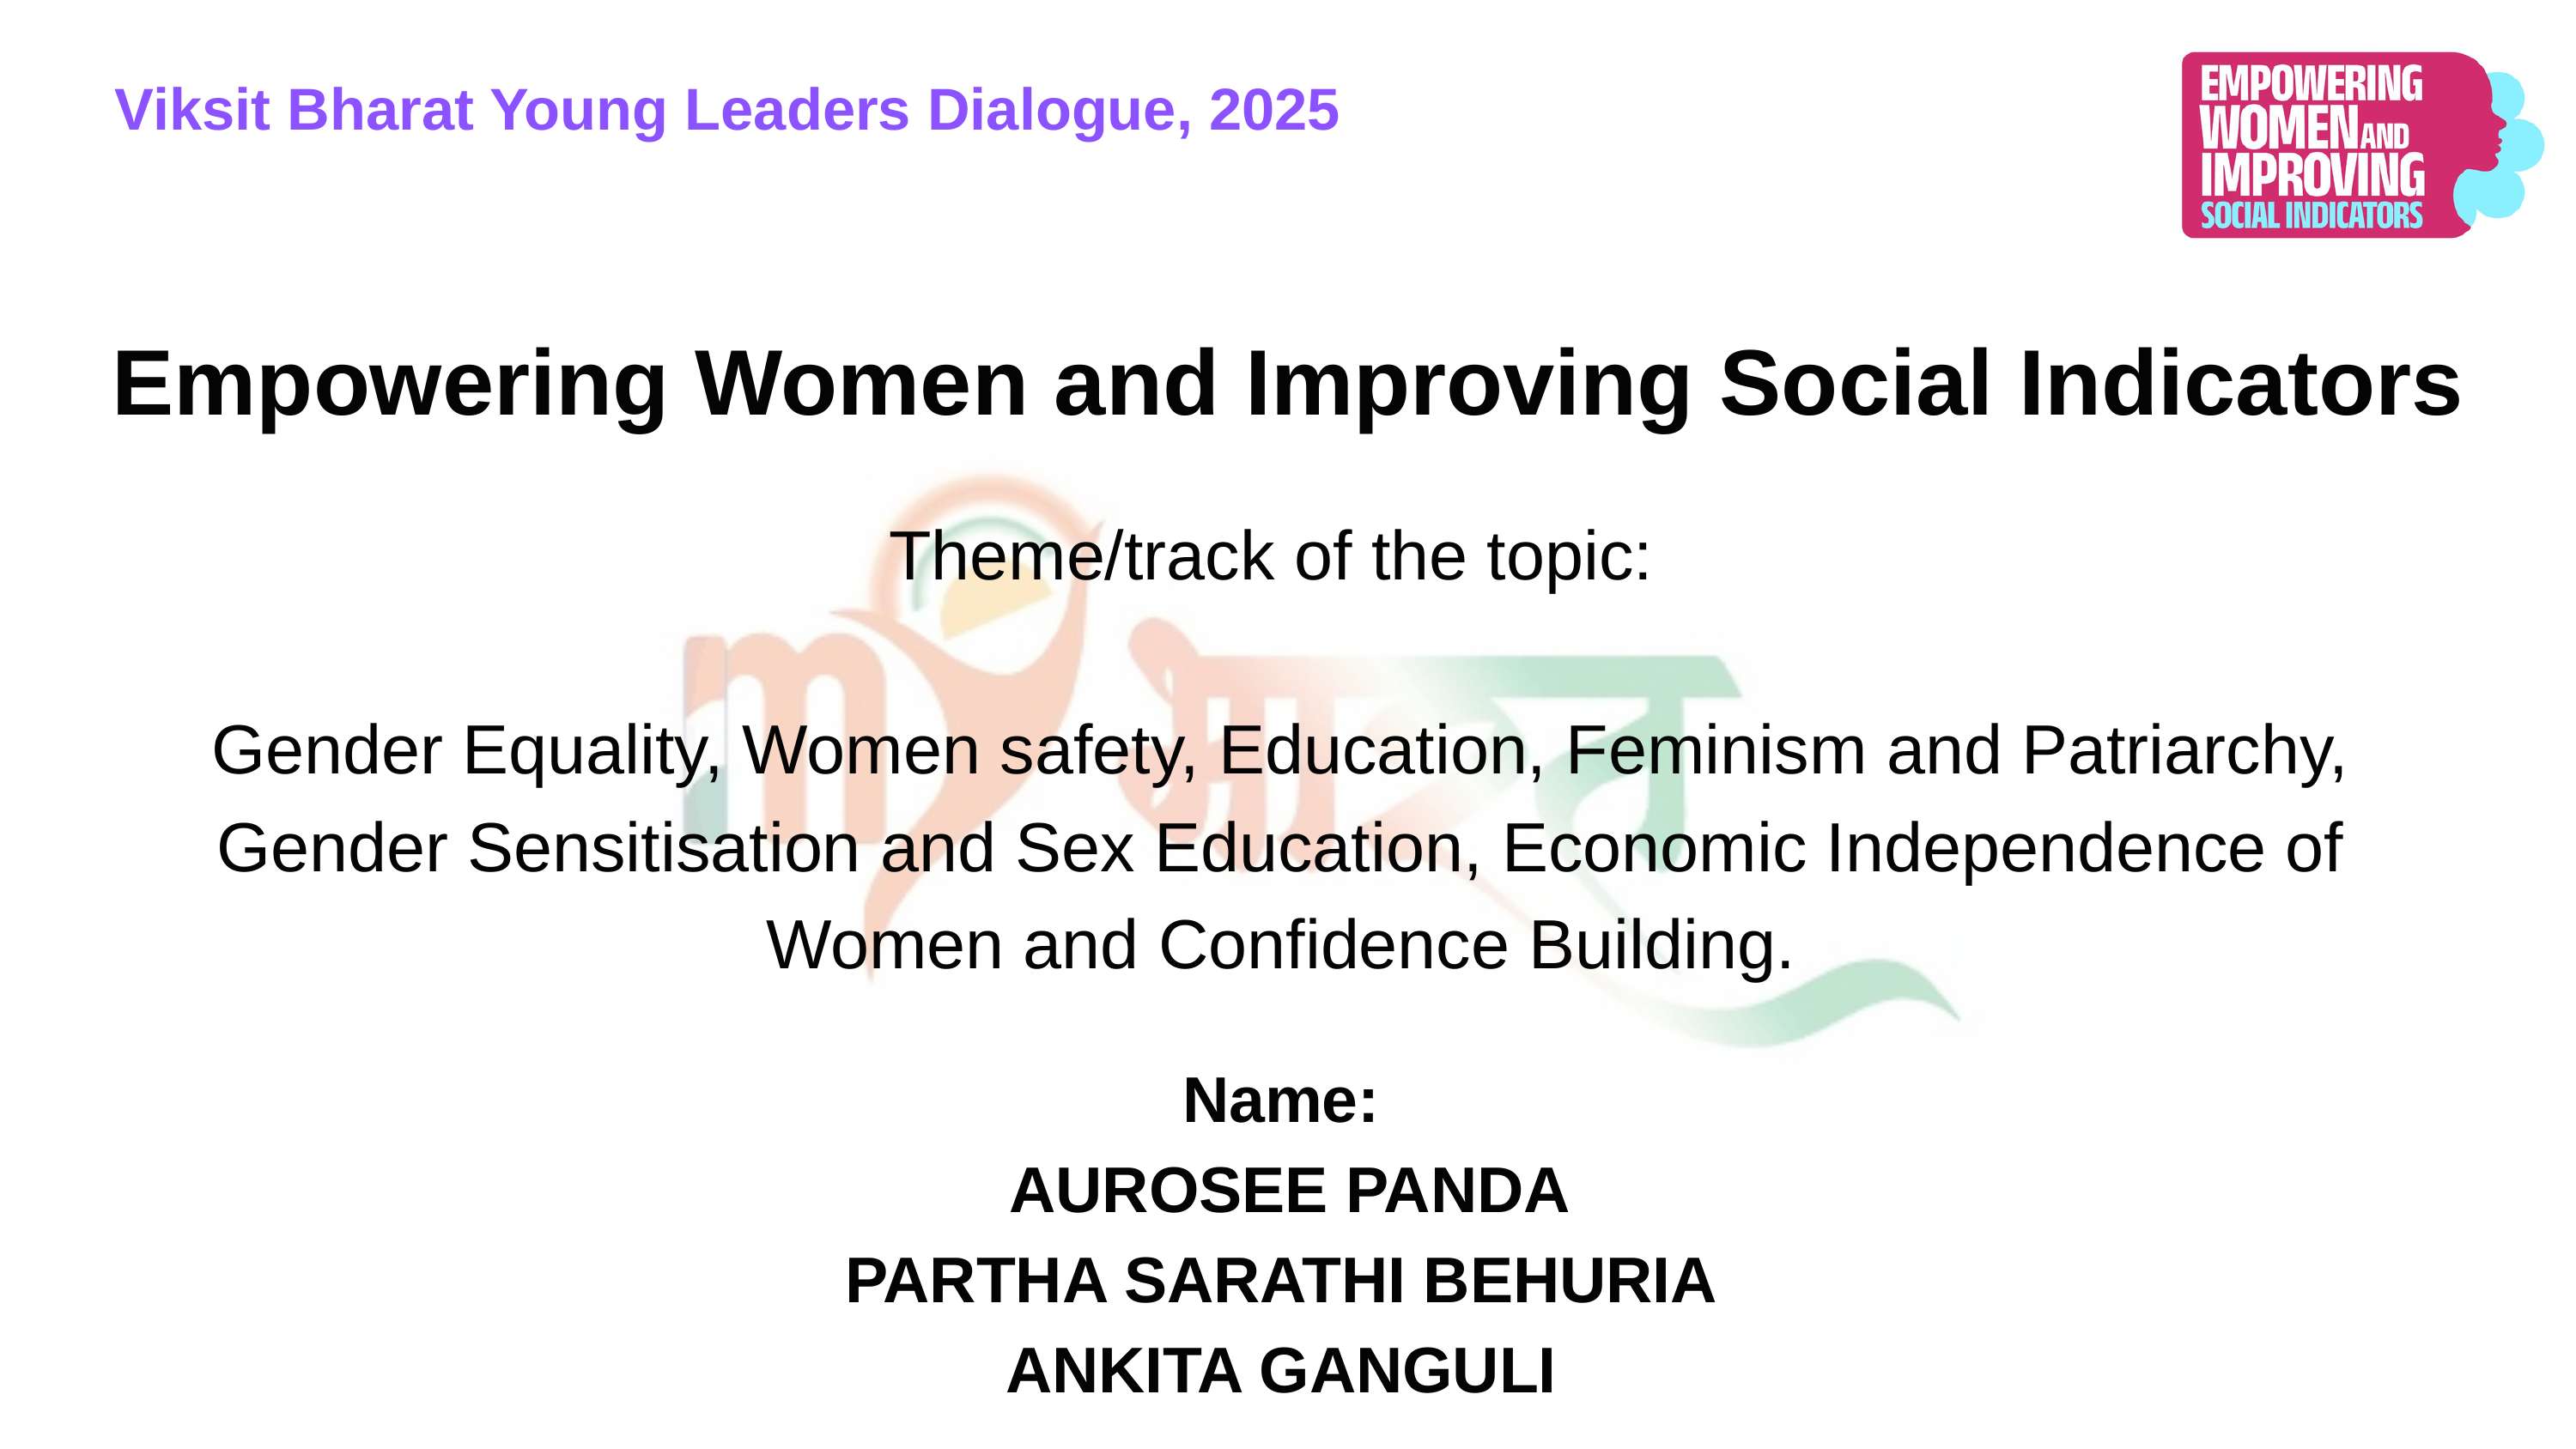

Viksit Bharat Young Leaders Dialogue, 2025
Empowering Women and Improving Social Indicators

Theme/track of the topic:

Gender Equality, Women safety, Education, Feminism and Patriarchy, Gender Sensitisation and Sex Education, Economic Independence of Women and Confidence Building.
Name:
 AUROSEE PANDA
PARTHA SARATHI BEHURIA
ANKITA GANGULI